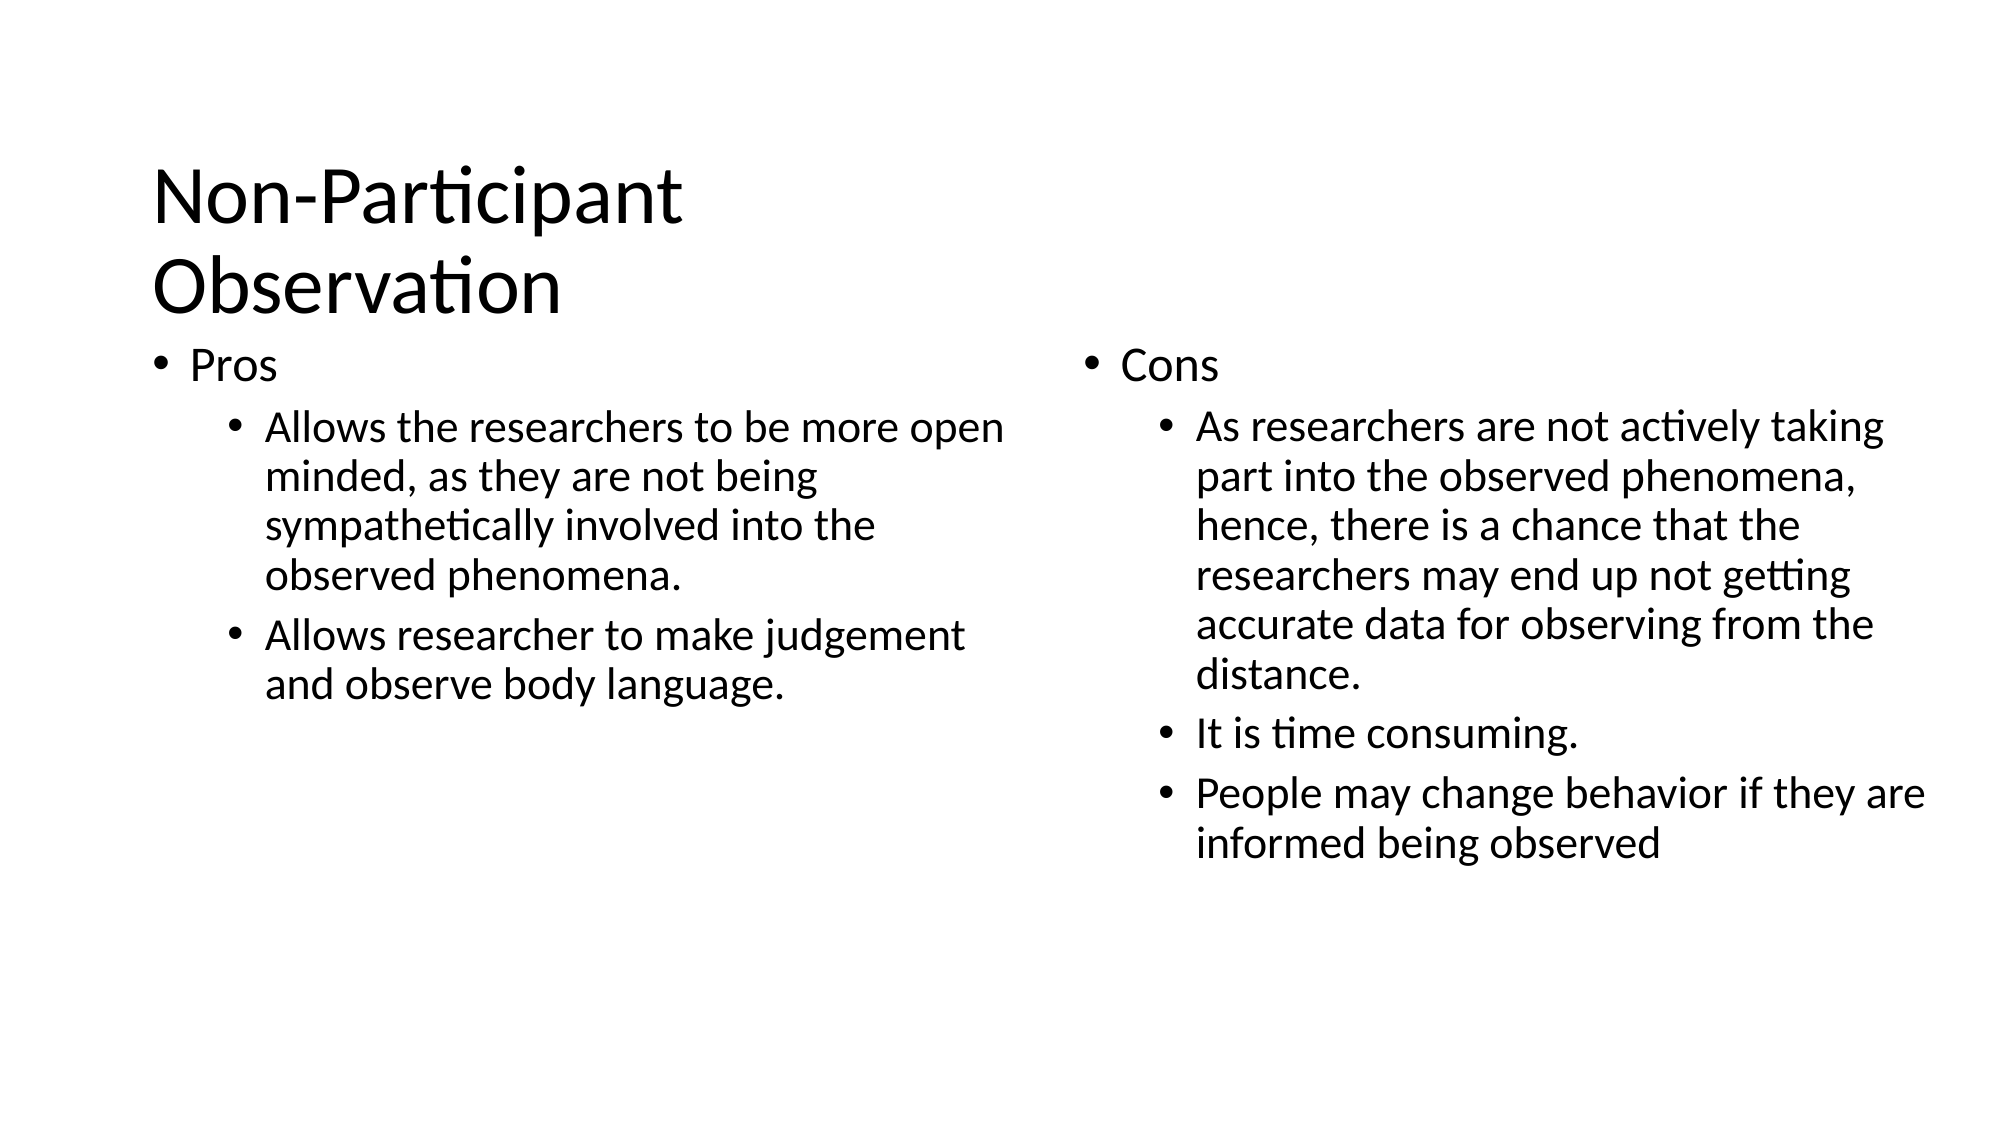

Non-Participant Observation
Pros
Allows the researchers to be more open minded, as they are not being sympathetically involved into the observed phenomena.
Allows researcher to make judgement and observe body language.
Cons
As researchers are not actively taking part into the observed phenomena, hence, there is a chance that the researchers may end up not getting accurate data for observing from the distance.
It is time consuming.
People may change behavior if they are informed being observed